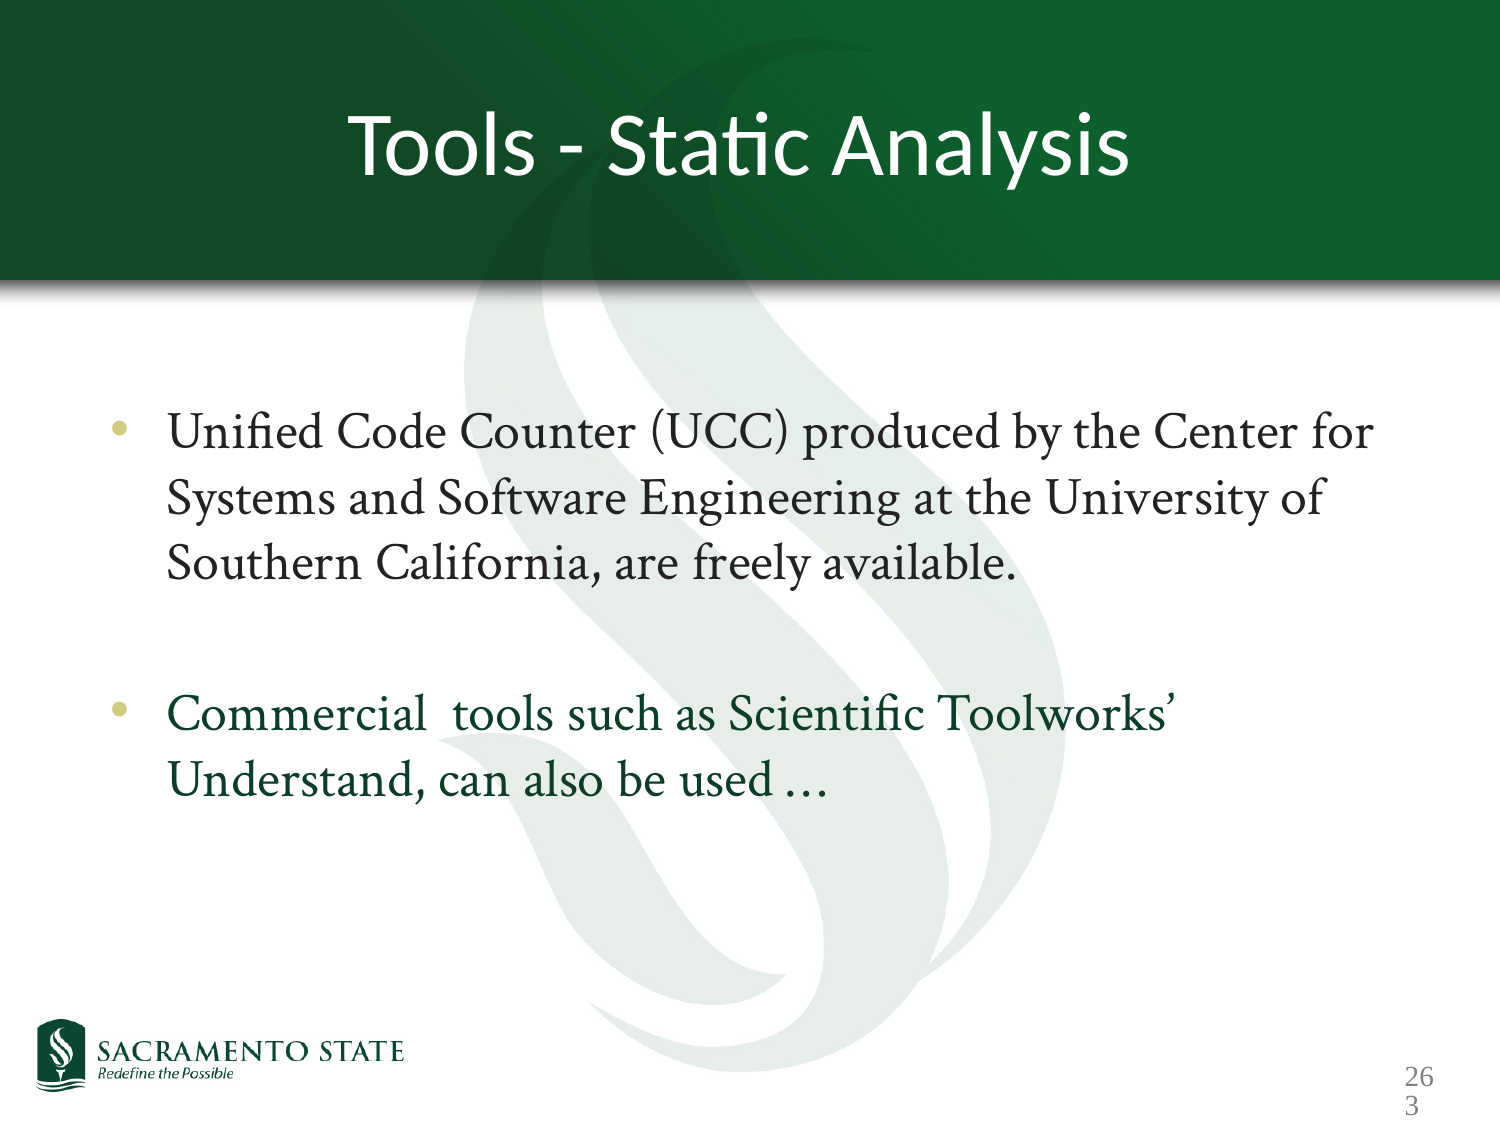

# Tools - Static Analysis
Unified Code Counter (UCC) produced by the Center for Systems and Software Engineering at the University of Southern California, are freely available.

Commercial  tools such as Scientific Toolworks’ Understand, can also be used …

263